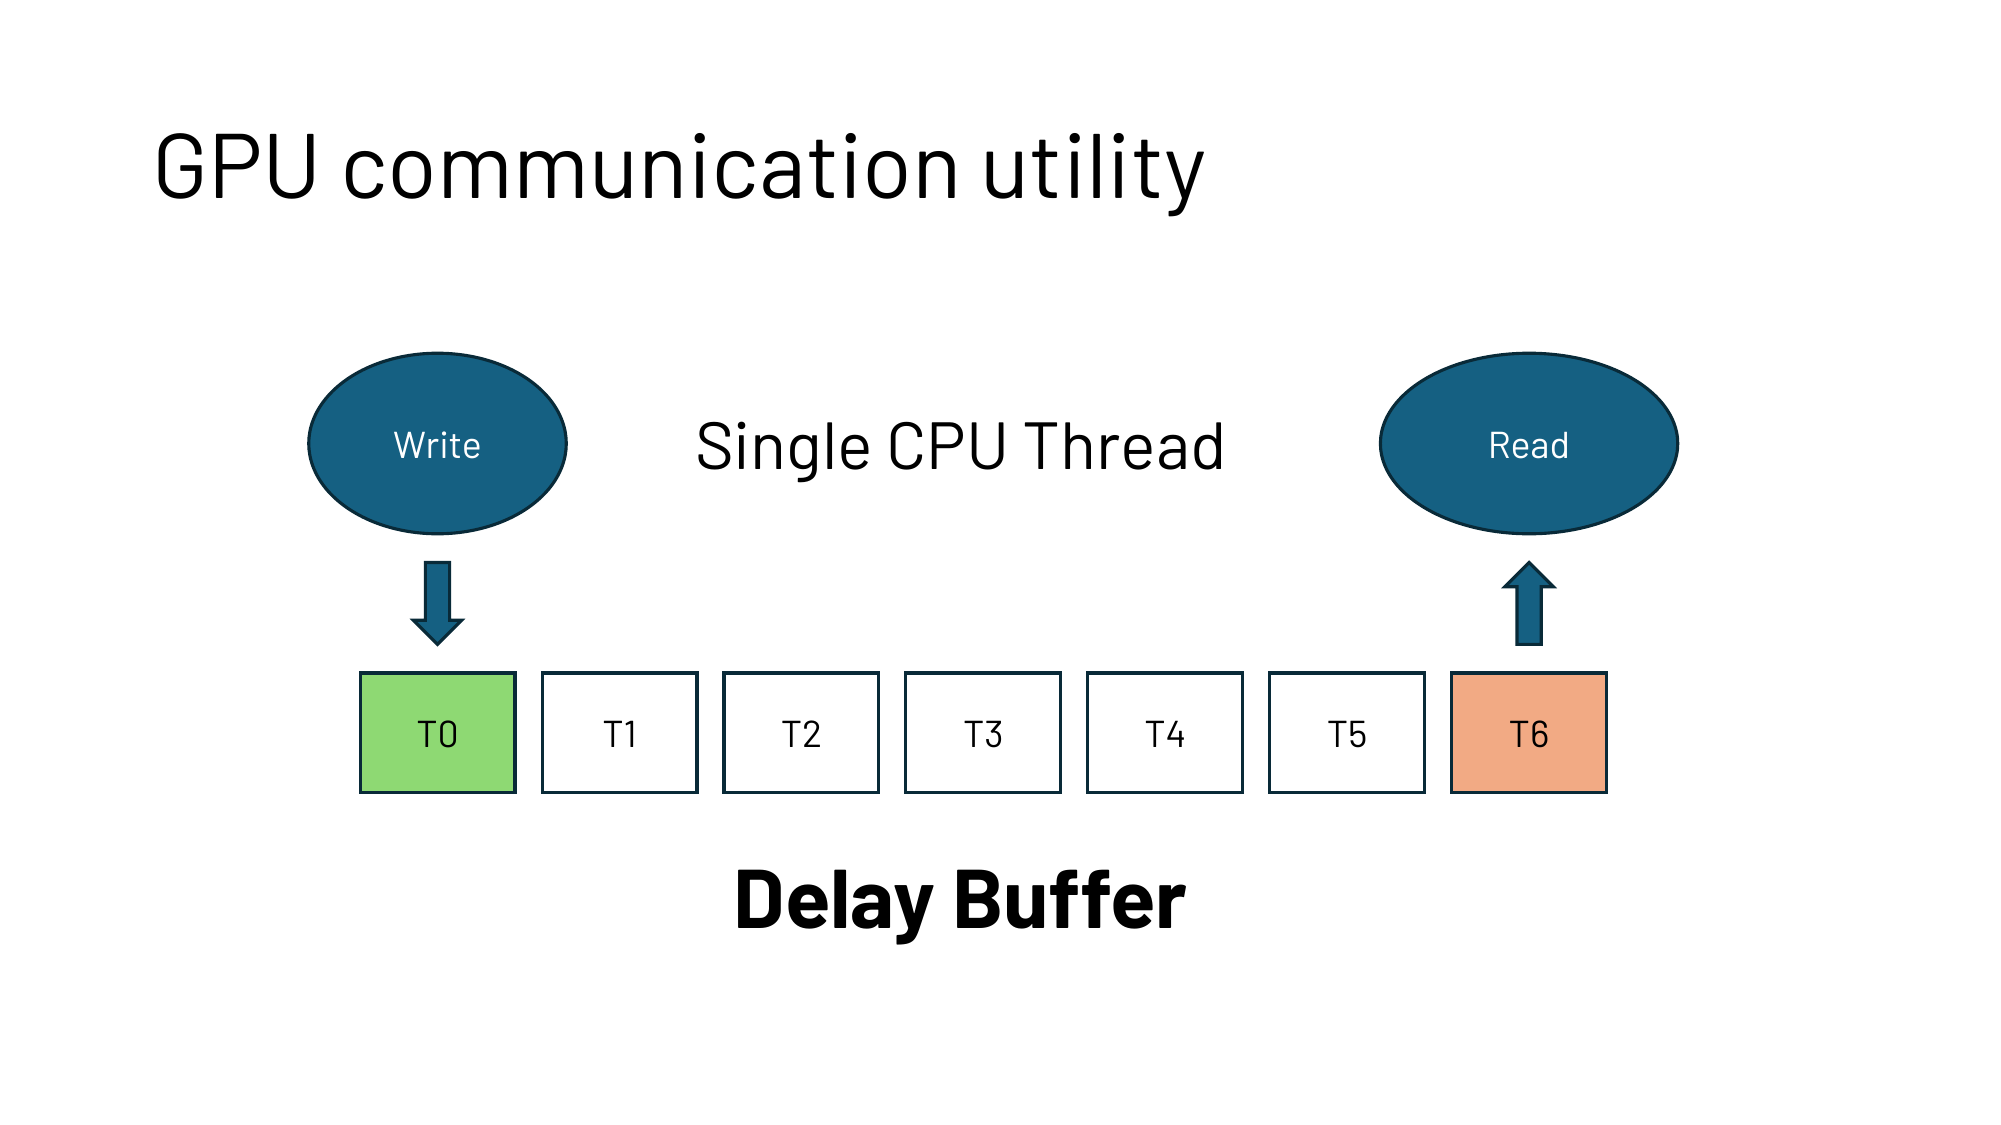

# GPU communication utility
Write
Read
Single CPU Thread

T0
T1
T2
T3
T4
T5
T6
Delay Buffer